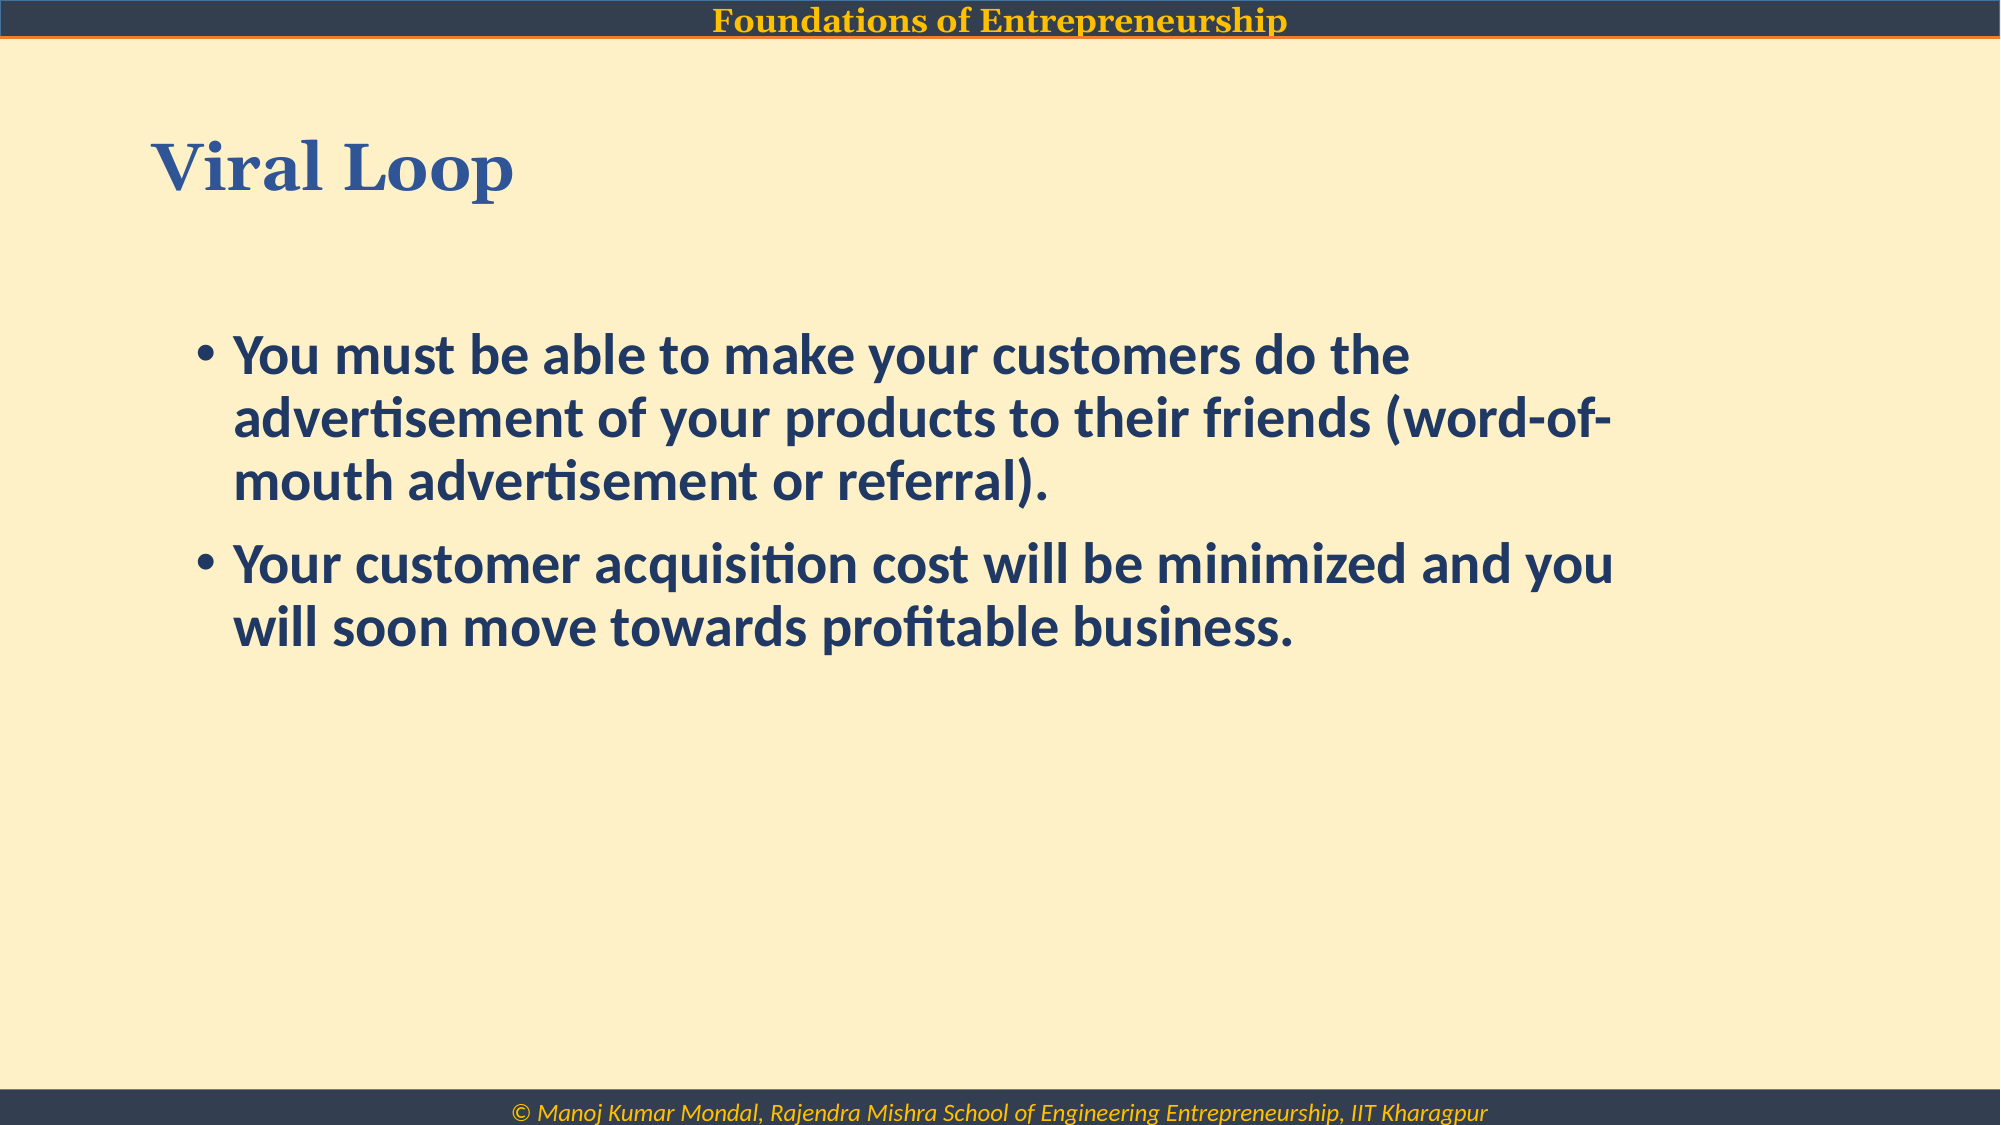

# Viral Loop
You must be able to make your customers do the advertisement of your products to their friends (word-of-mouth advertisement or referral).
Your customer acquisition cost will be minimized and you will soon move towards profitable business.